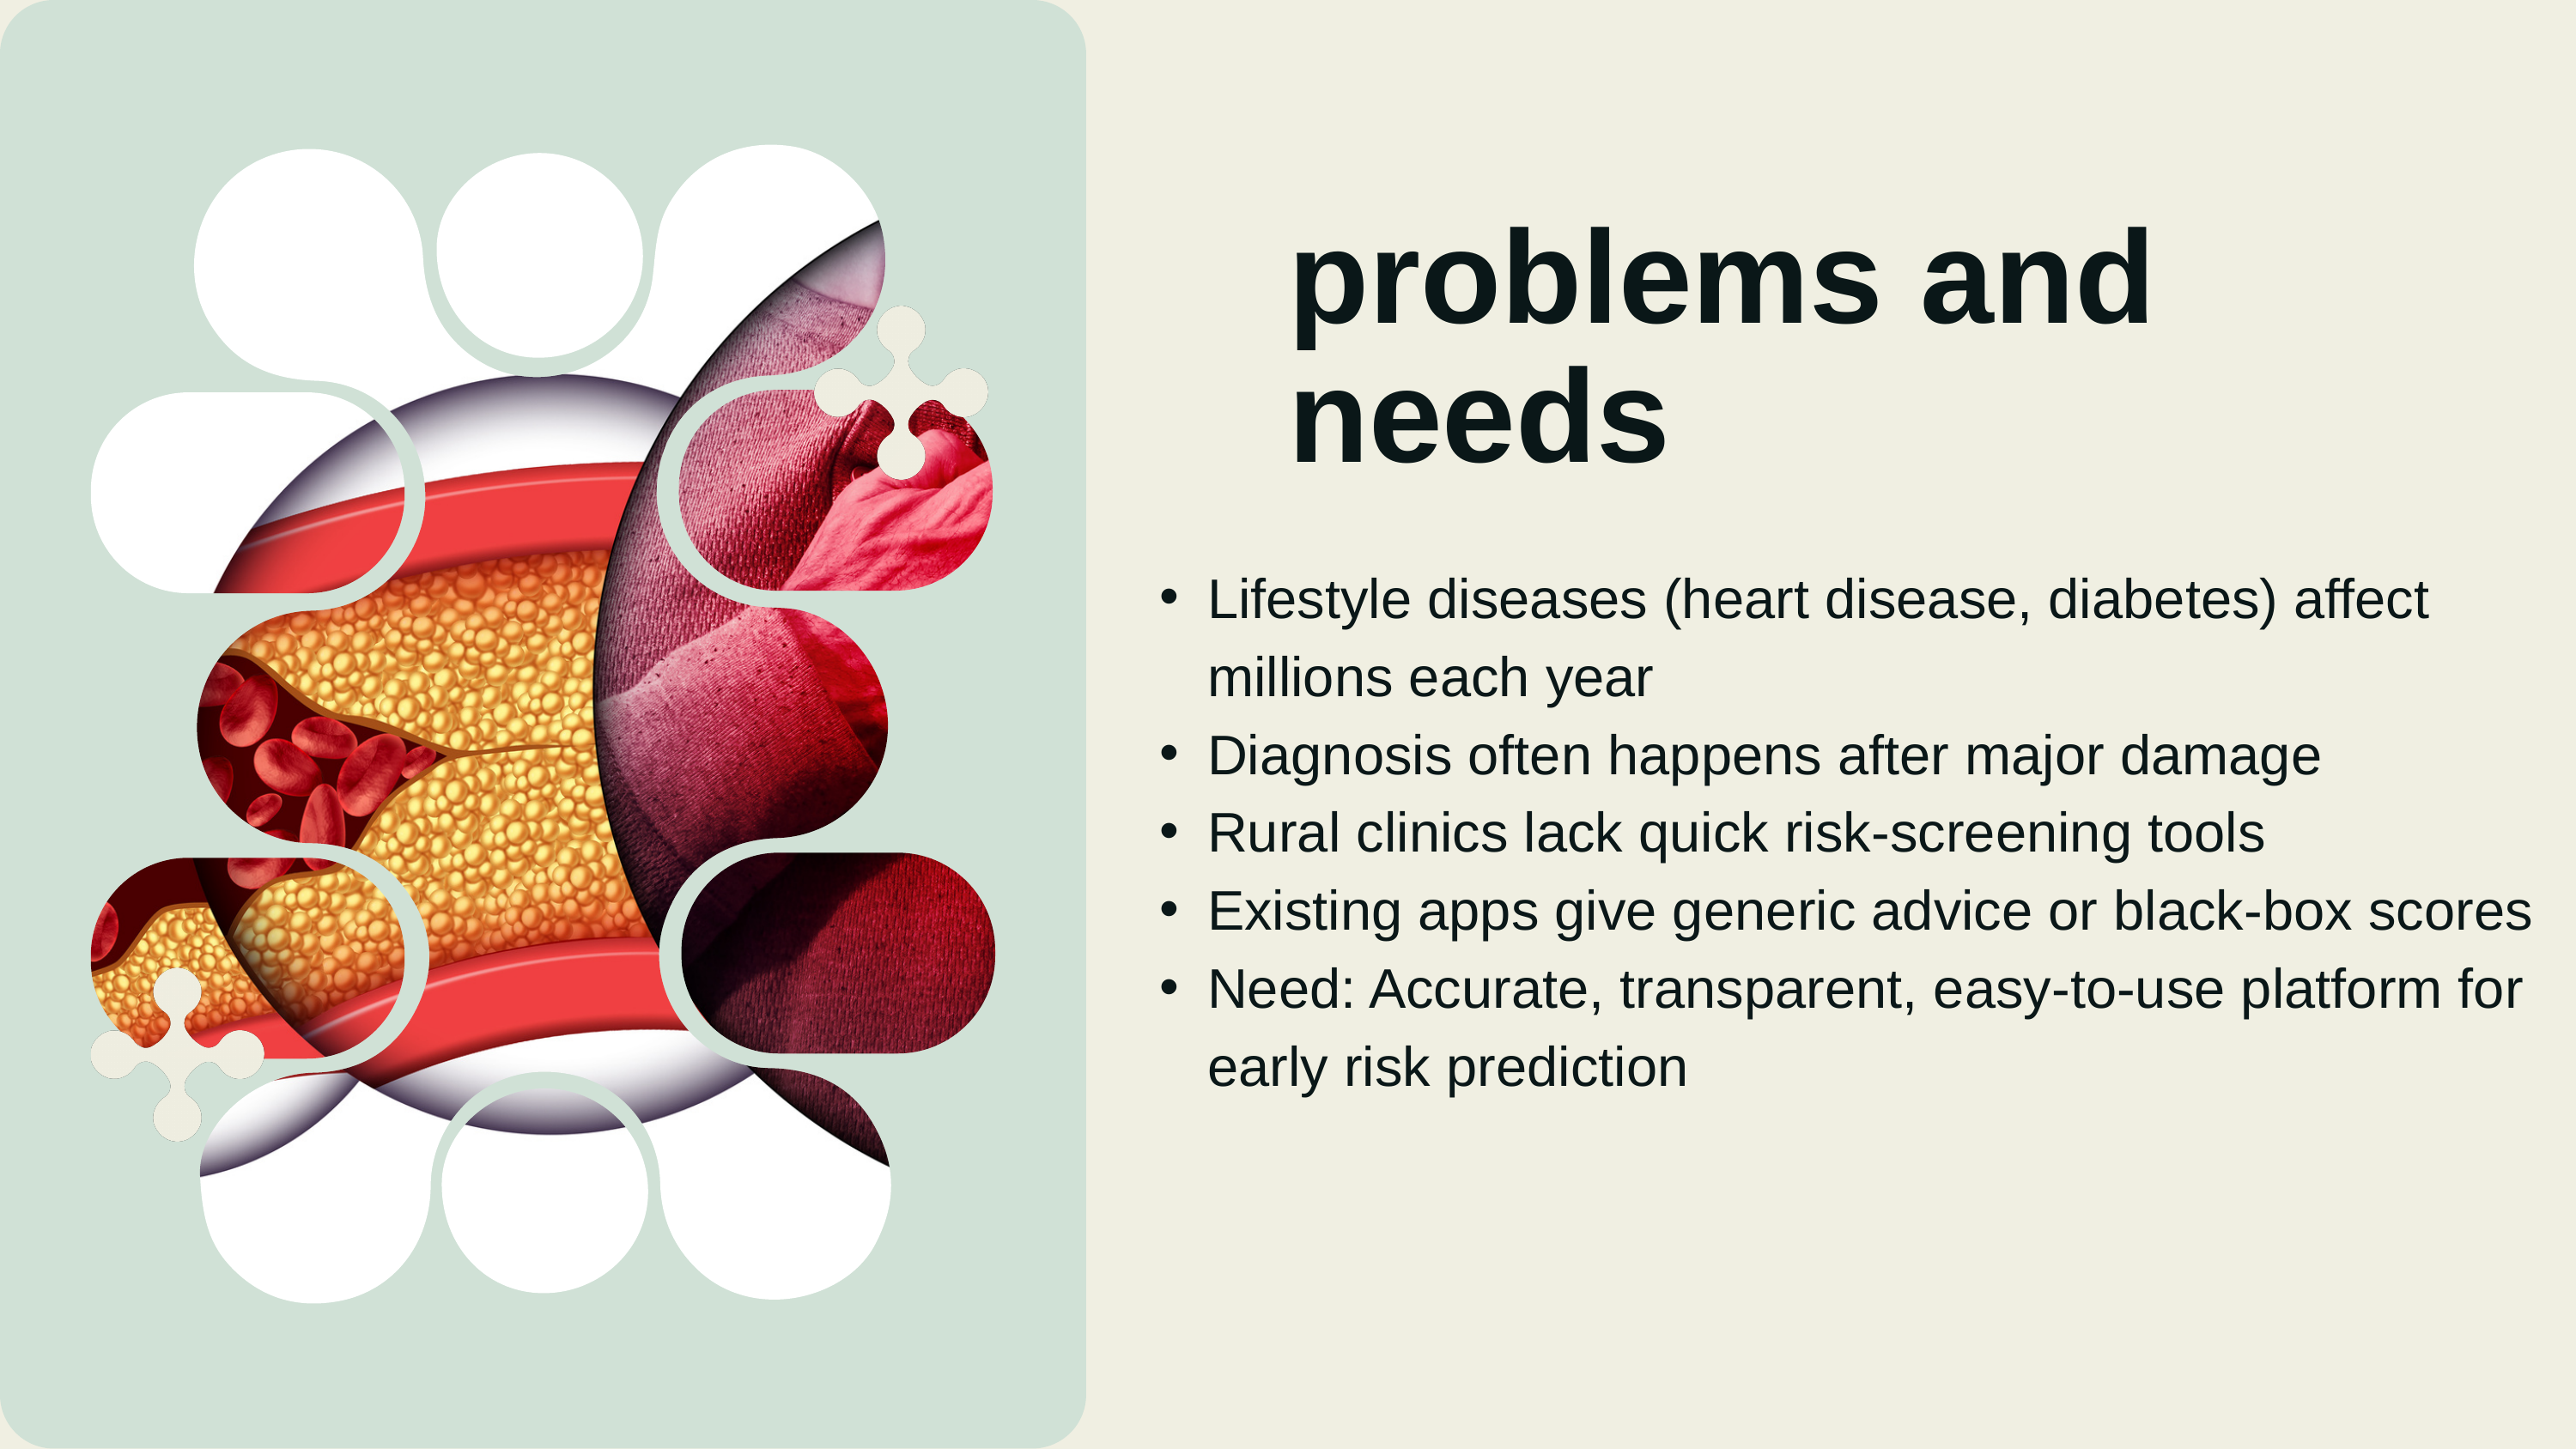

problems and needs

Lifestyle diseases (heart disease, diabetes) affect millions each year
Diagnosis often happens after major damage
Rural clinics lack quick risk-screening tools
Existing apps give generic advice or black-box scores
Need: Accurate, transparent, easy-to-use platform for early risk prediction